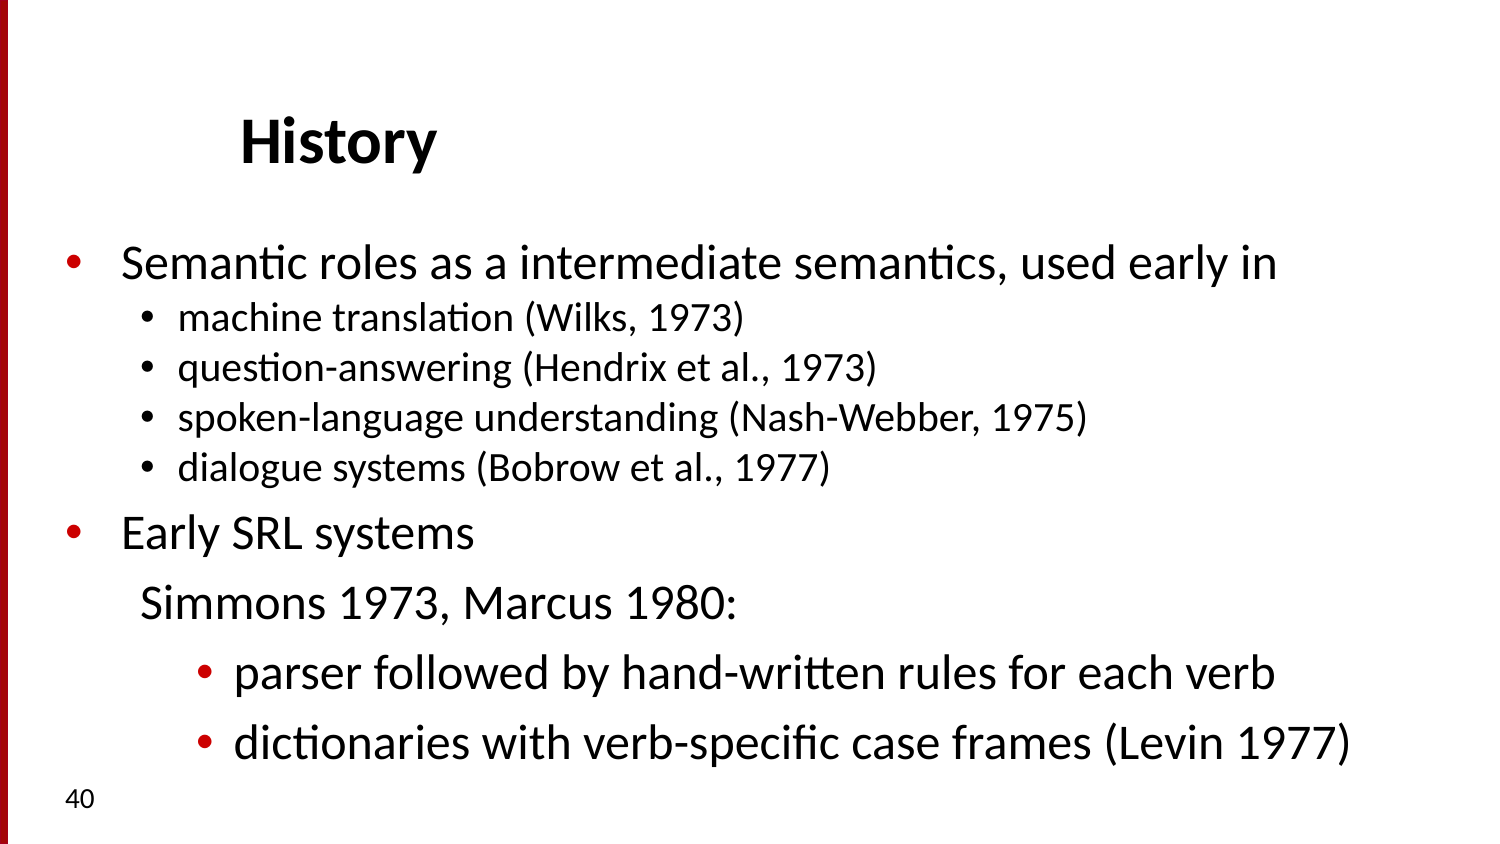

# History
Semantic roles as a intermediate semantics, used early in
machine translation (Wilks, 1973)
question-answering (Hendrix et al., 1973)
spoken-language understanding (Nash-Webber, 1975)
dialogue systems (Bobrow et al., 1977)
Early SRL systems
Simmons 1973, Marcus 1980:
parser followed by hand-written rules for each verb
dictionaries with verb-specific case frames (Levin 1977)

40